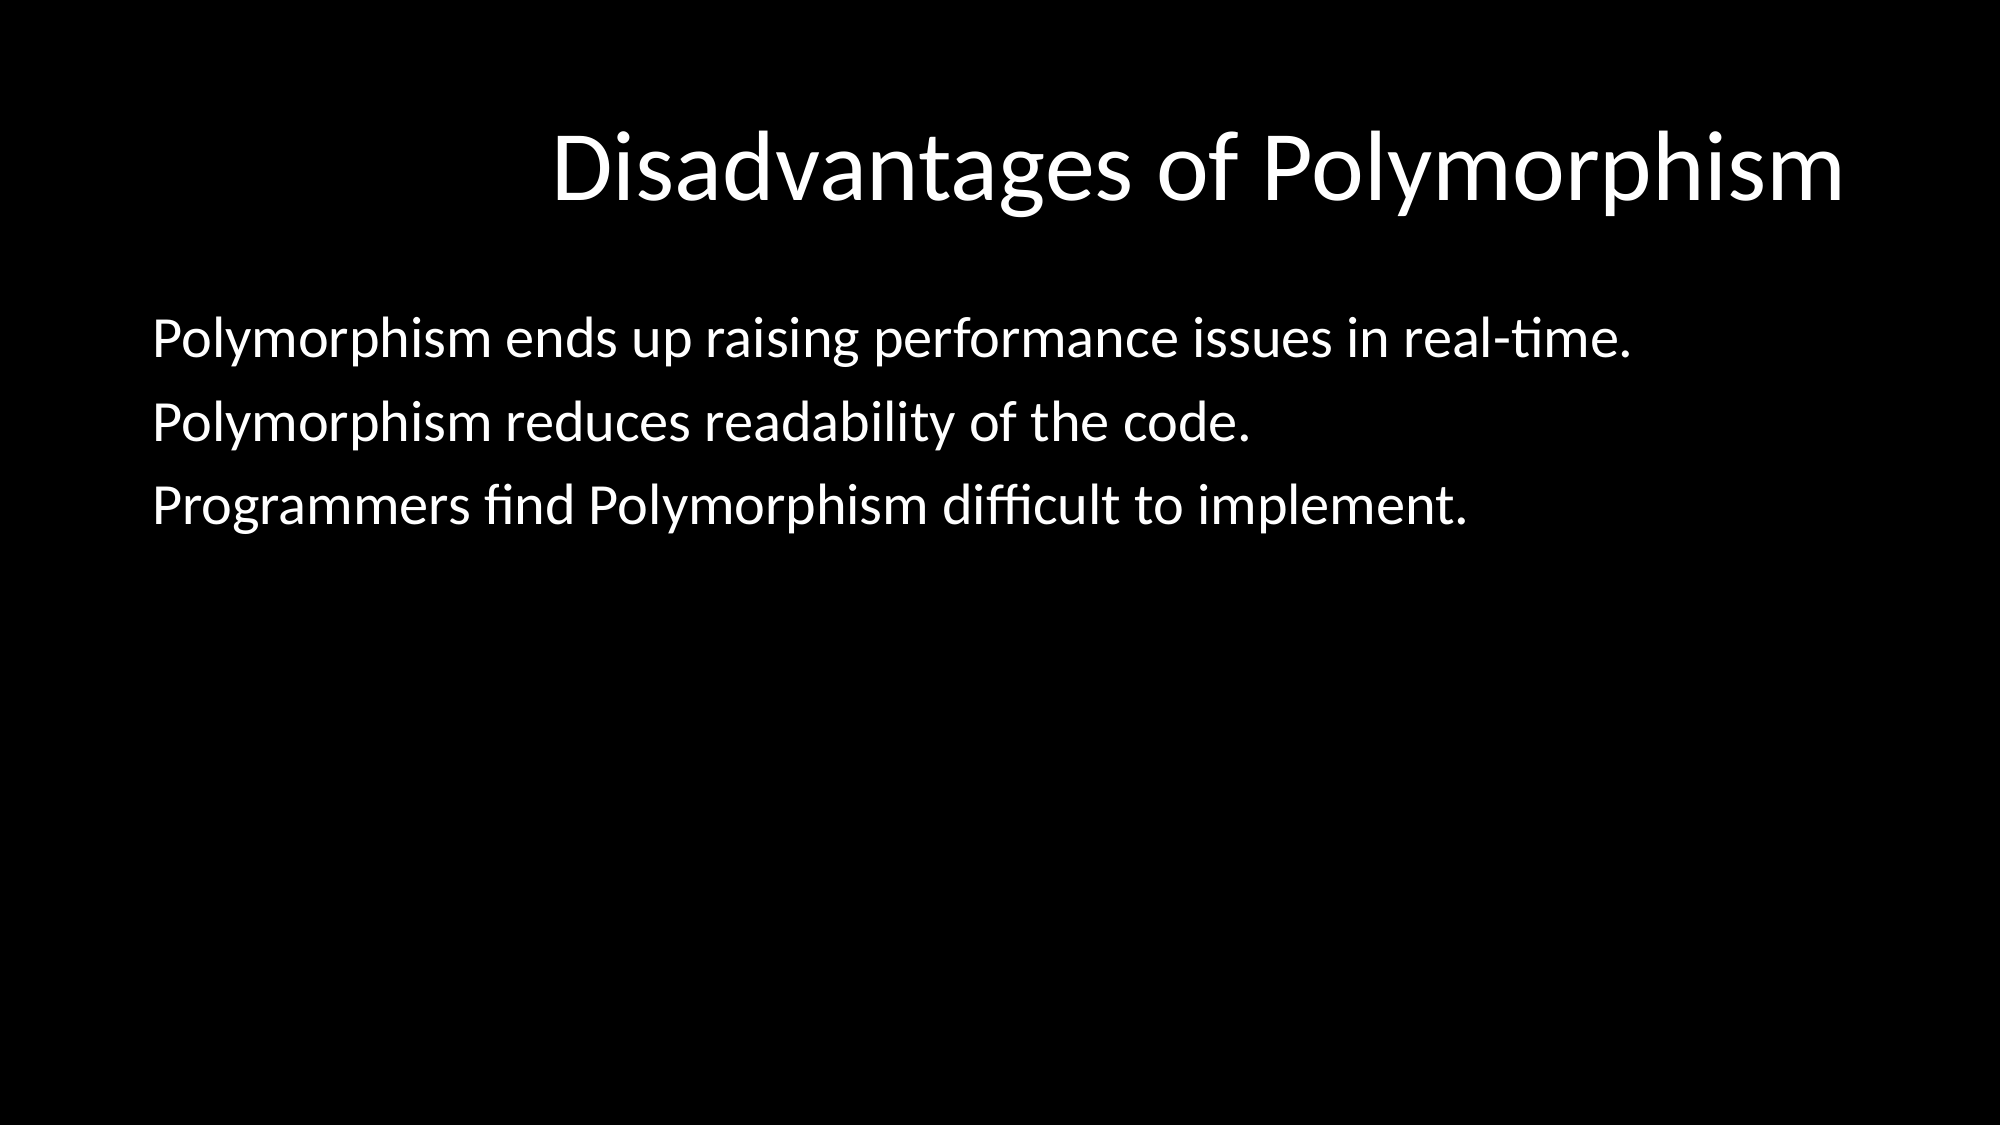

# Disadvantages of Polymorphism
Polymorphism ends up raising performance issues in real-time.
Polymorphism reduces readability of the code.
Programmers find Polymorphism difficult to implement.